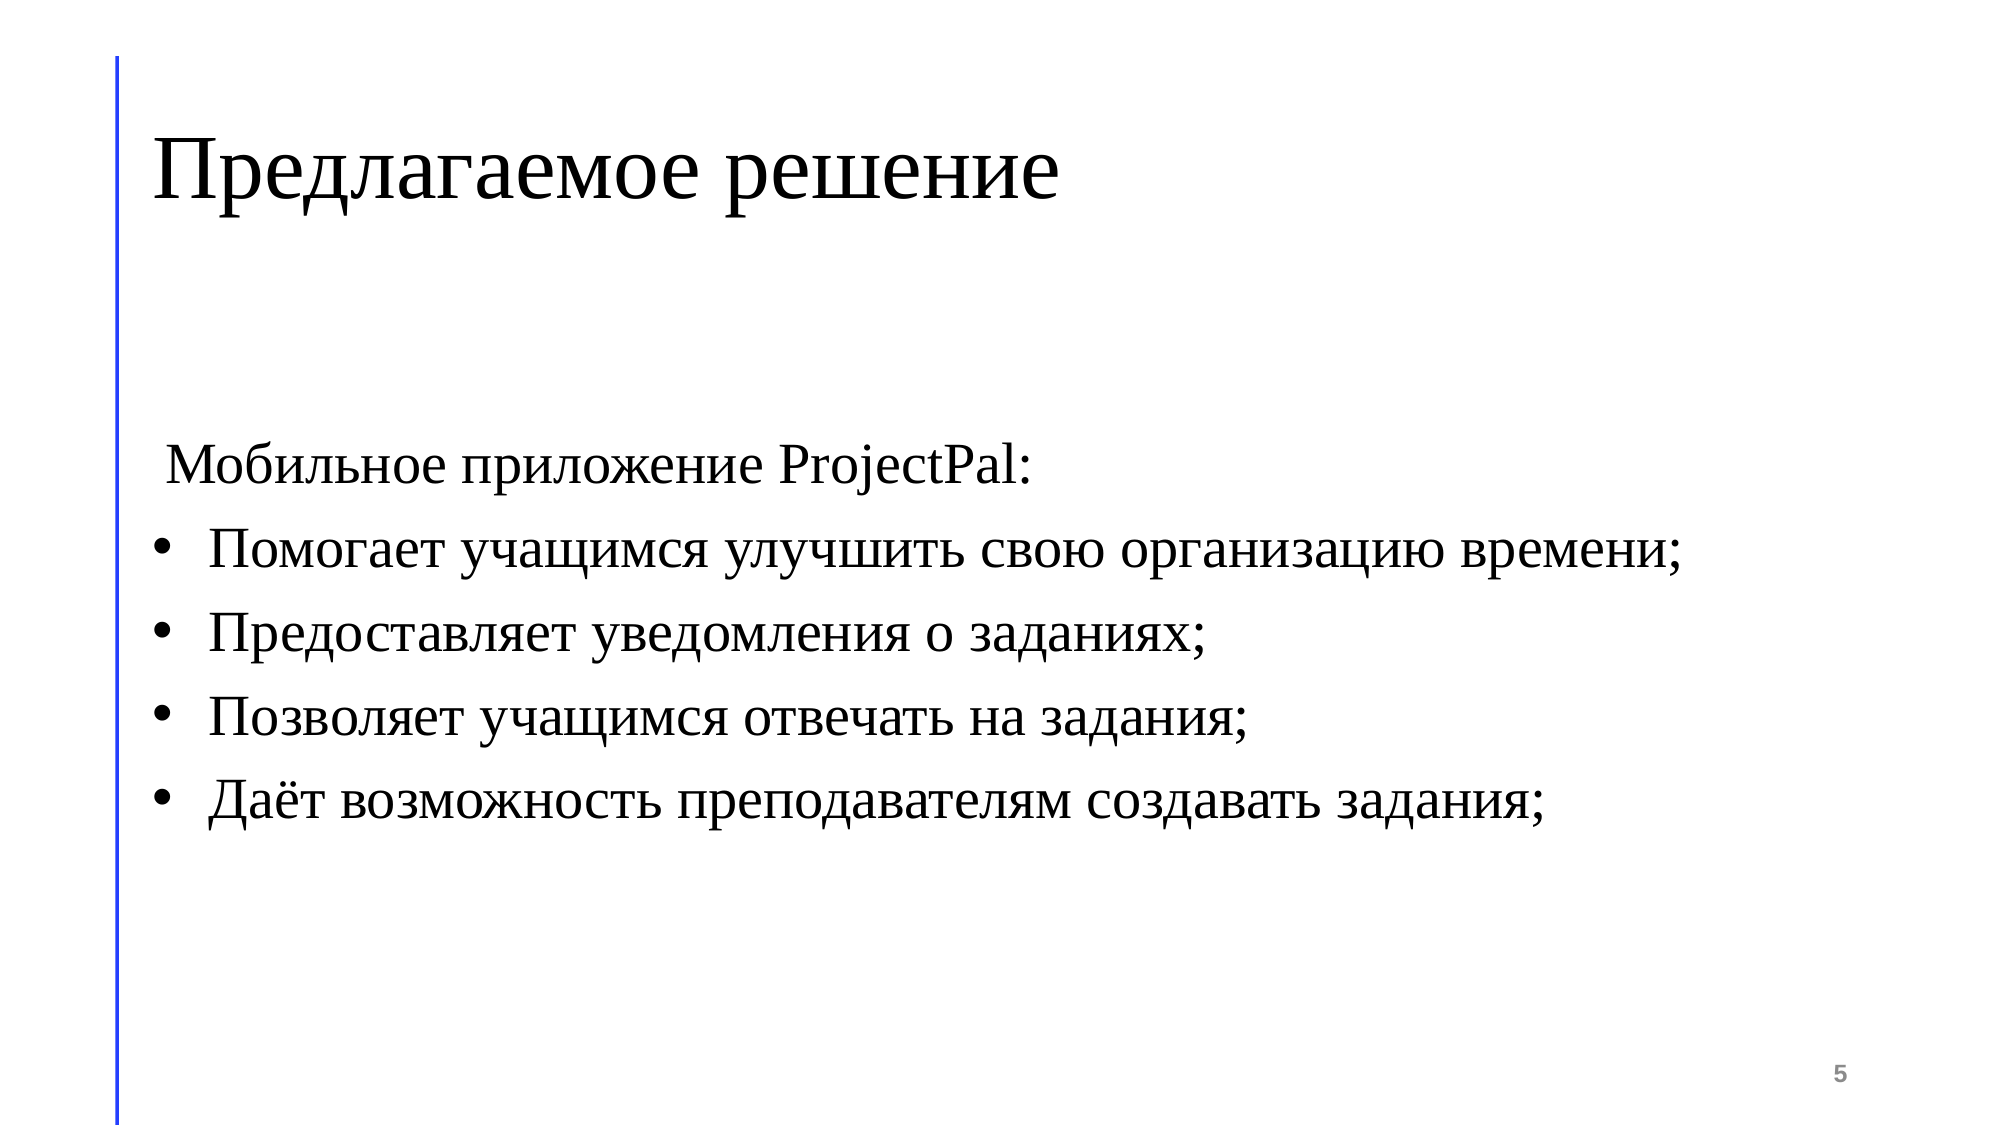

# Предлагаемое решение
 Мобильное приложение ProjectPal:
Помогает учащимся улучшить свою организацию времени;
Предоставляет уведомления о заданиях;
Позволяет учащимся отвечать на задания;
Даёт возможность преподавателям создавать задания;

5